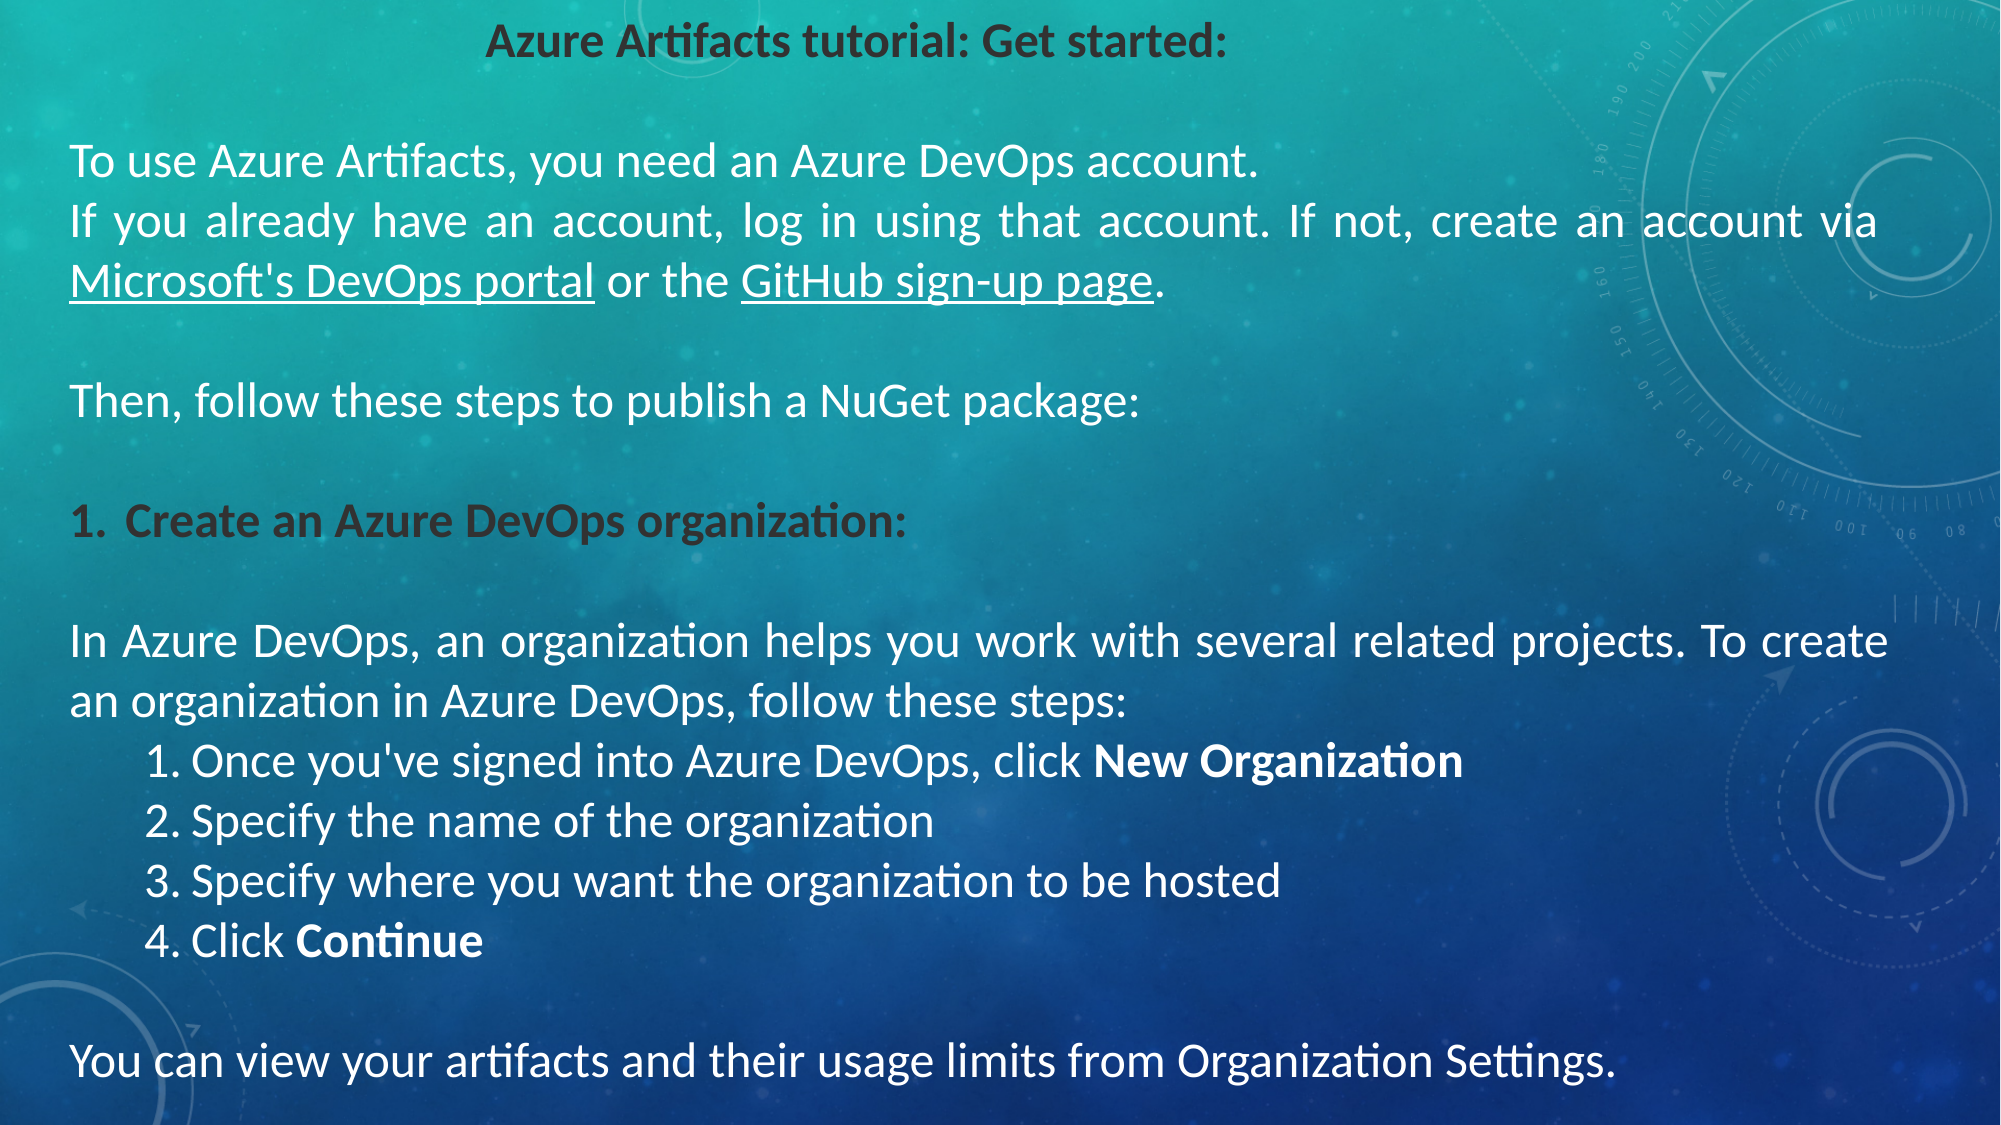

Azure Artifacts tutorial: Get started:

To use Azure Artifacts, you need an Azure DevOps account.
If you already have an account, log in using that account. If not, create an account via Microsoft's DevOps portal or the GitHub sign-up page.

Then, follow these steps to publish a NuGet package:

Create an Azure DevOps organization:

In Azure DevOps, an organization helps you work with several related projects. To create an organization in Azure DevOps, follow these steps:
Once you've signed into Azure DevOps, click New Organization
Specify the name of the organization
Specify where you want the organization to be hosted
Click Continue

You can view your artifacts and their usage limits from Organization Settings.